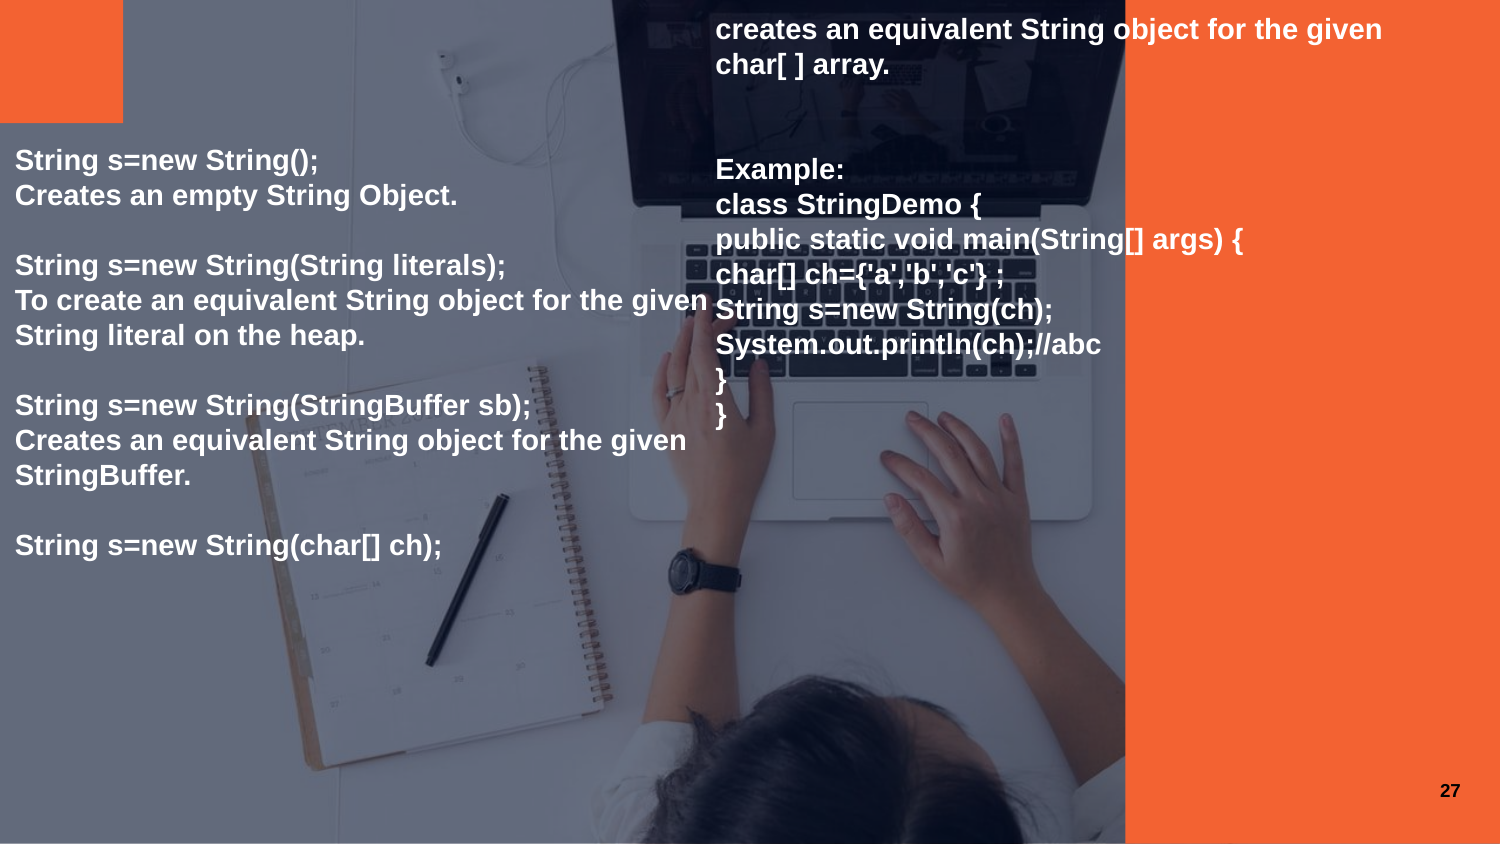

creates an equivalent String object for the given char[ ] array.

Example:
class StringDemo {
public static void main(String[] args) {
char[] ch={'a','b','c'} ;
String s=new String(ch);
System.out.println(ch);//abc
}
}
String s=new String();
Creates an empty String Object.

String s=new String(String literals);
To create an equivalent String object for the given String literal on the heap.

String s=new String(StringBuffer sb);
Creates an equivalent String object for the given StringBuffer.

String s=new String(char[] ch);
27